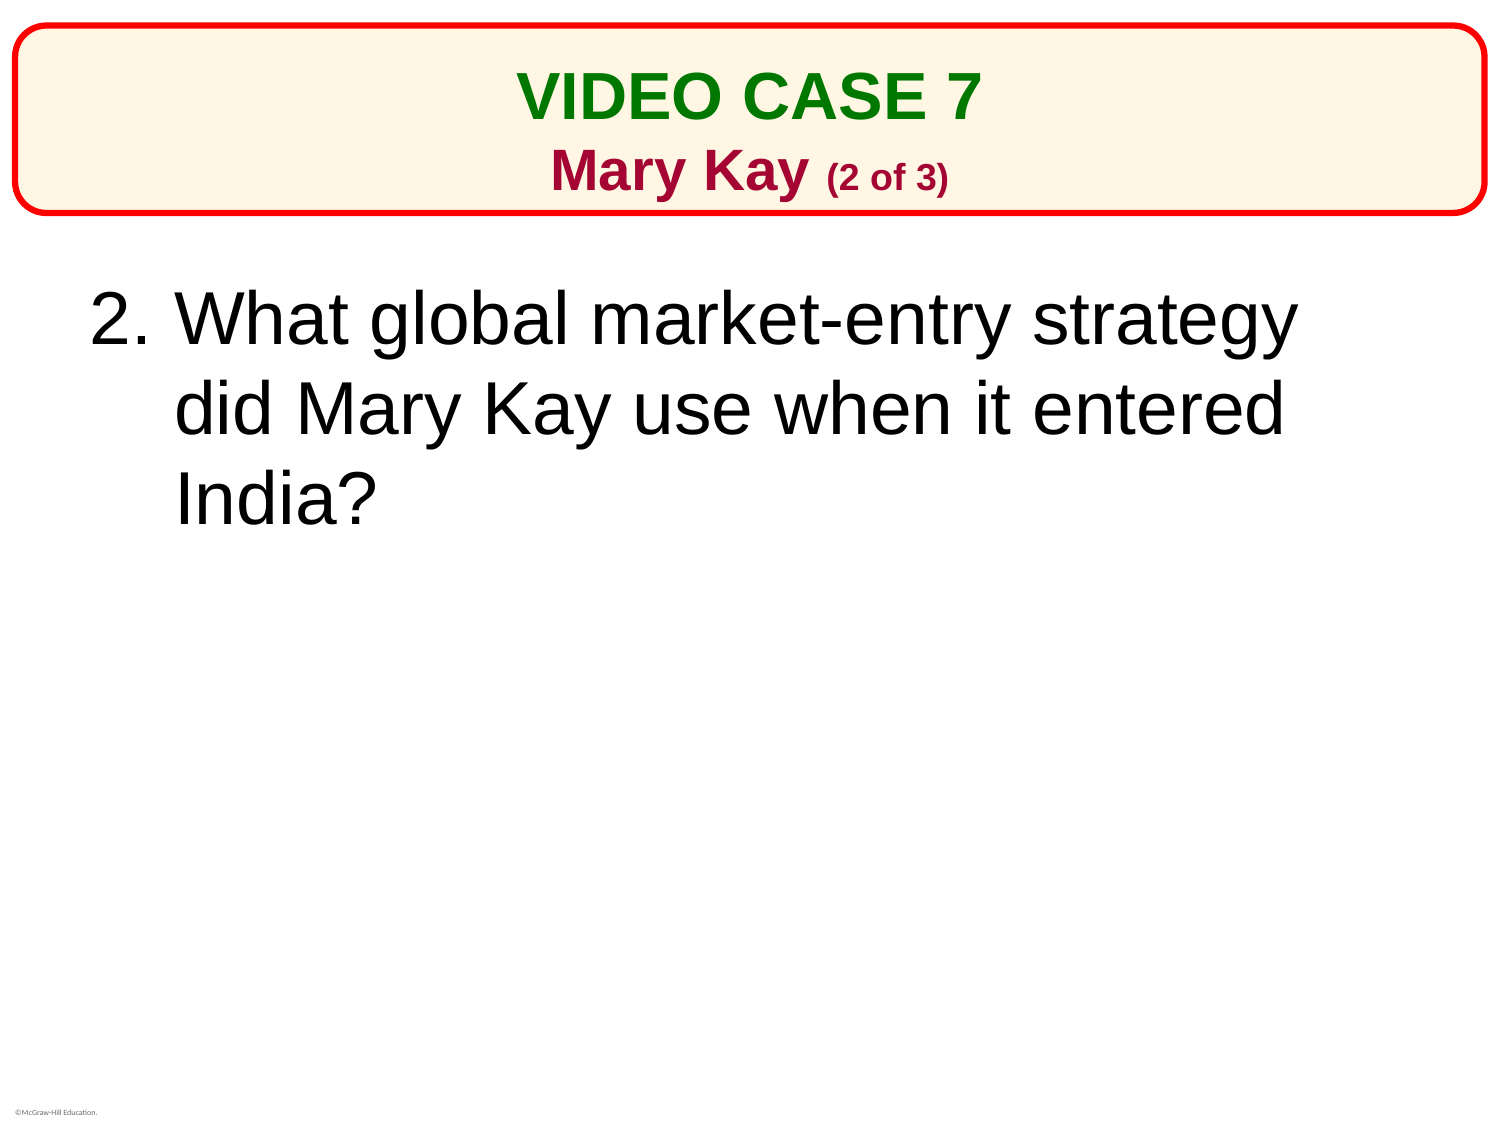

# VIDEO CASE 7 Mary Kay (2 of 3)
What global market-entry strategy did Mary Kay use when it entered India?